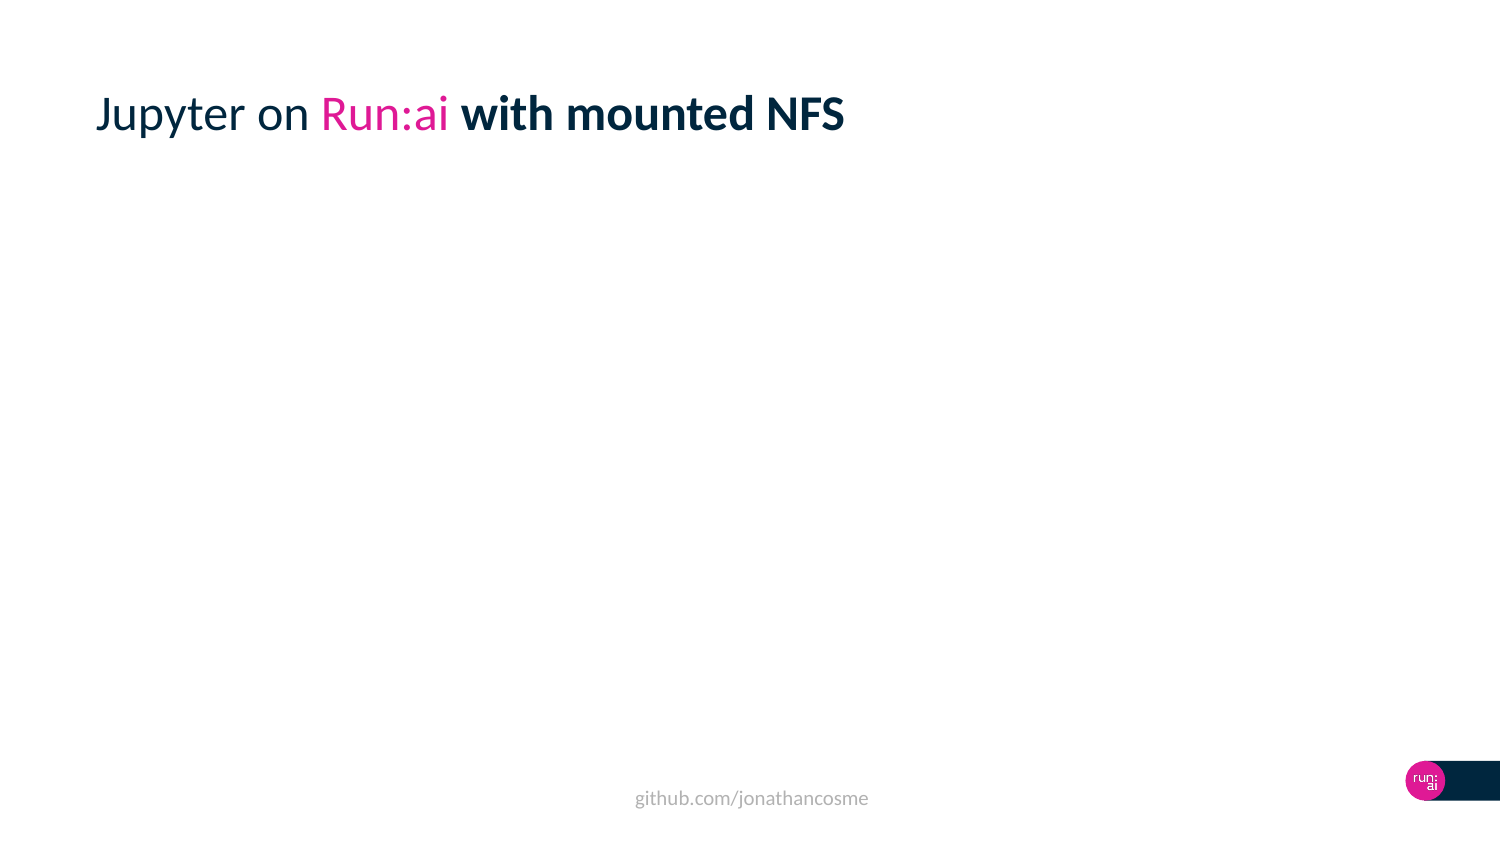

# Jupyter on Run:ai with mounted NFS